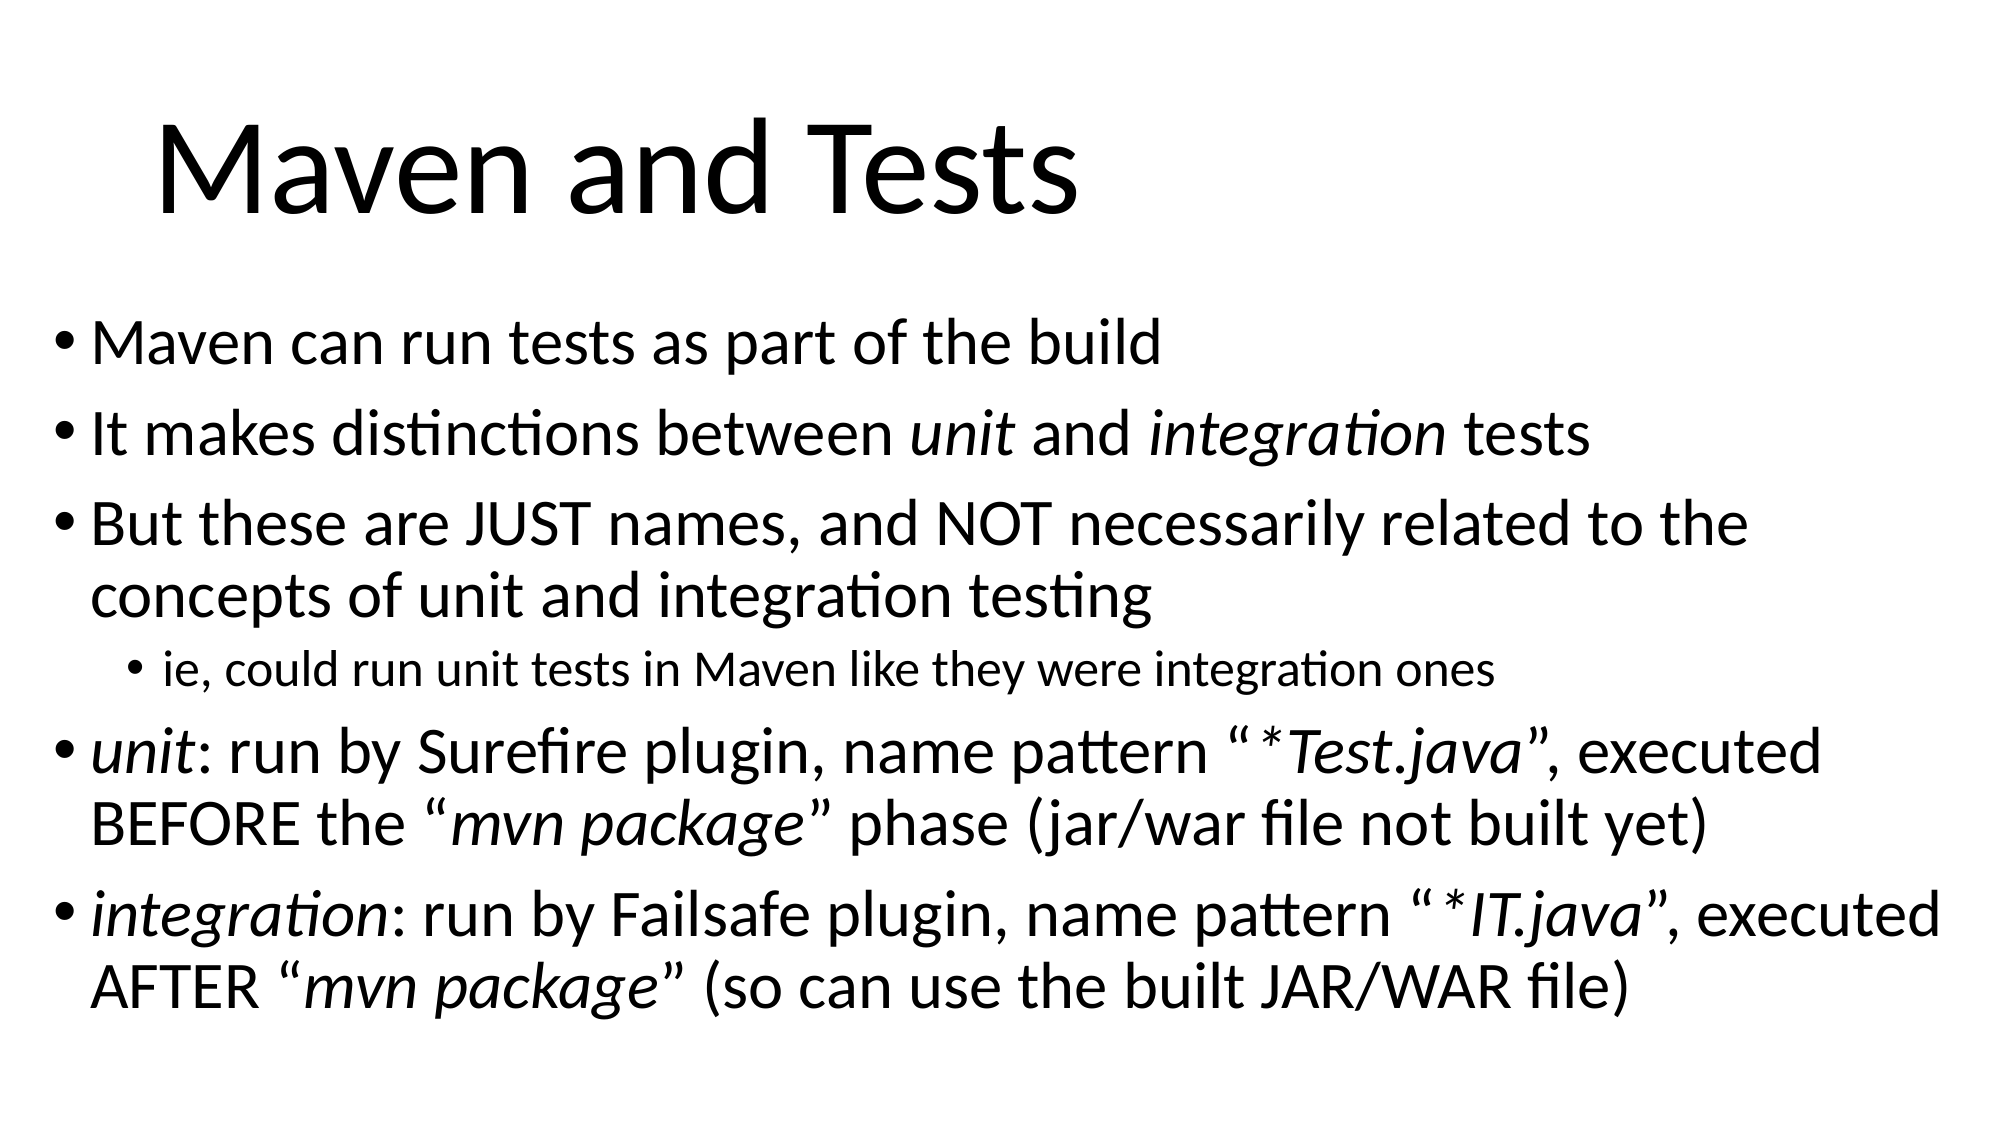

# Maven and Tests
Maven can run tests as part of the build
It makes distinctions between unit and integration tests
But these are JUST names, and NOT necessarily related to the concepts of unit and integration testing
ie, could run unit tests in Maven like they were integration ones
unit: run by Surefire plugin, name pattern “*Test.java”, executed BEFORE the “mvn package” phase (jar/war file not built yet)
integration: run by Failsafe plugin, name pattern “*IT.java”, executed AFTER “mvn package” (so can use the built JAR/WAR file)